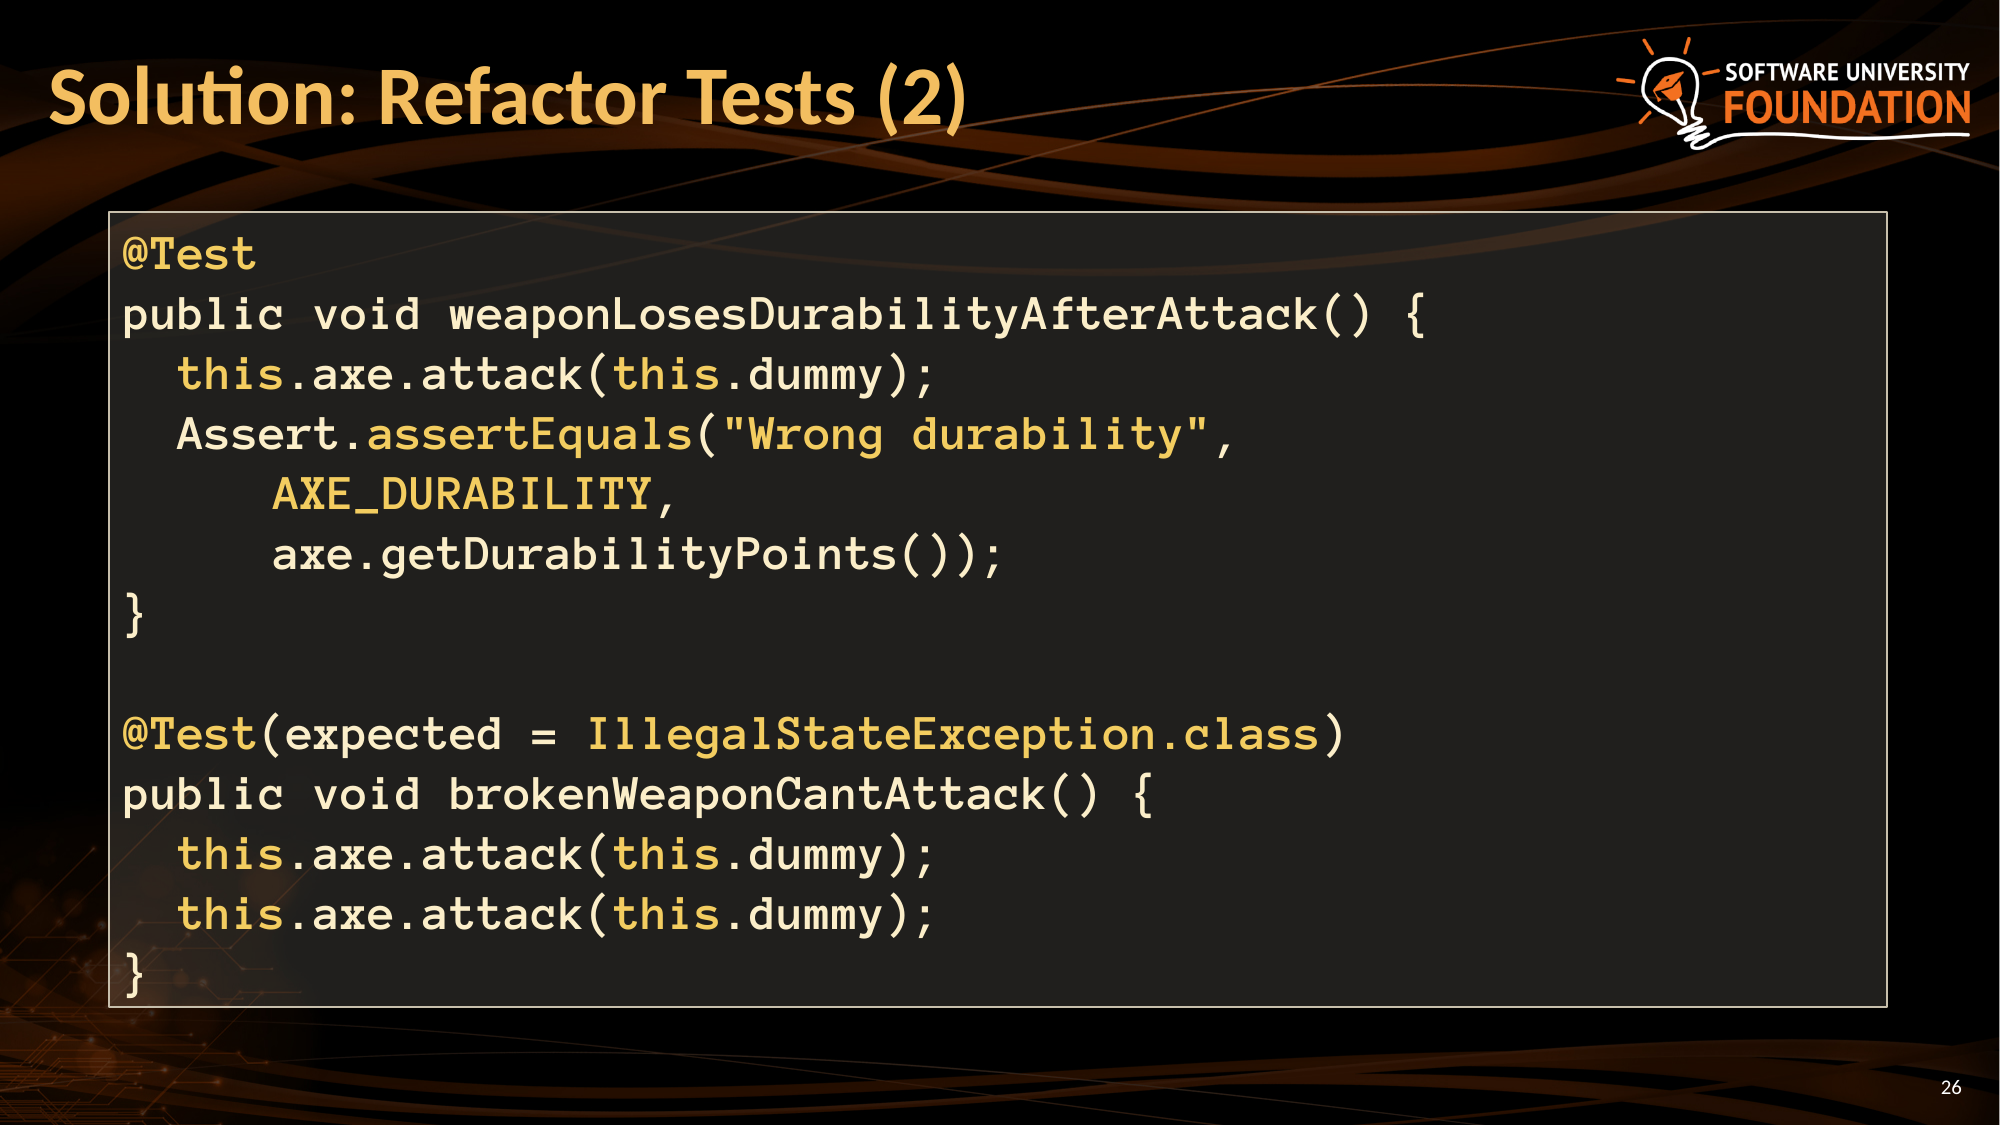

# Solution: Refactor Tests (2)
@Test
public void weaponLosesDurabilityAfterAttack() {
  this.axe.attack(this.dummy);
  Assert.assertEquals("Wrong durability",
	AXE_DURABILITY,
	axe.getDurabilityPoints());
}

@Test(expected = IllegalStateException.class)
public void brokenWeaponCantAttack() {
  this.axe.attack(this.dummy);
  this.axe.attack(this.dummy);
}
26